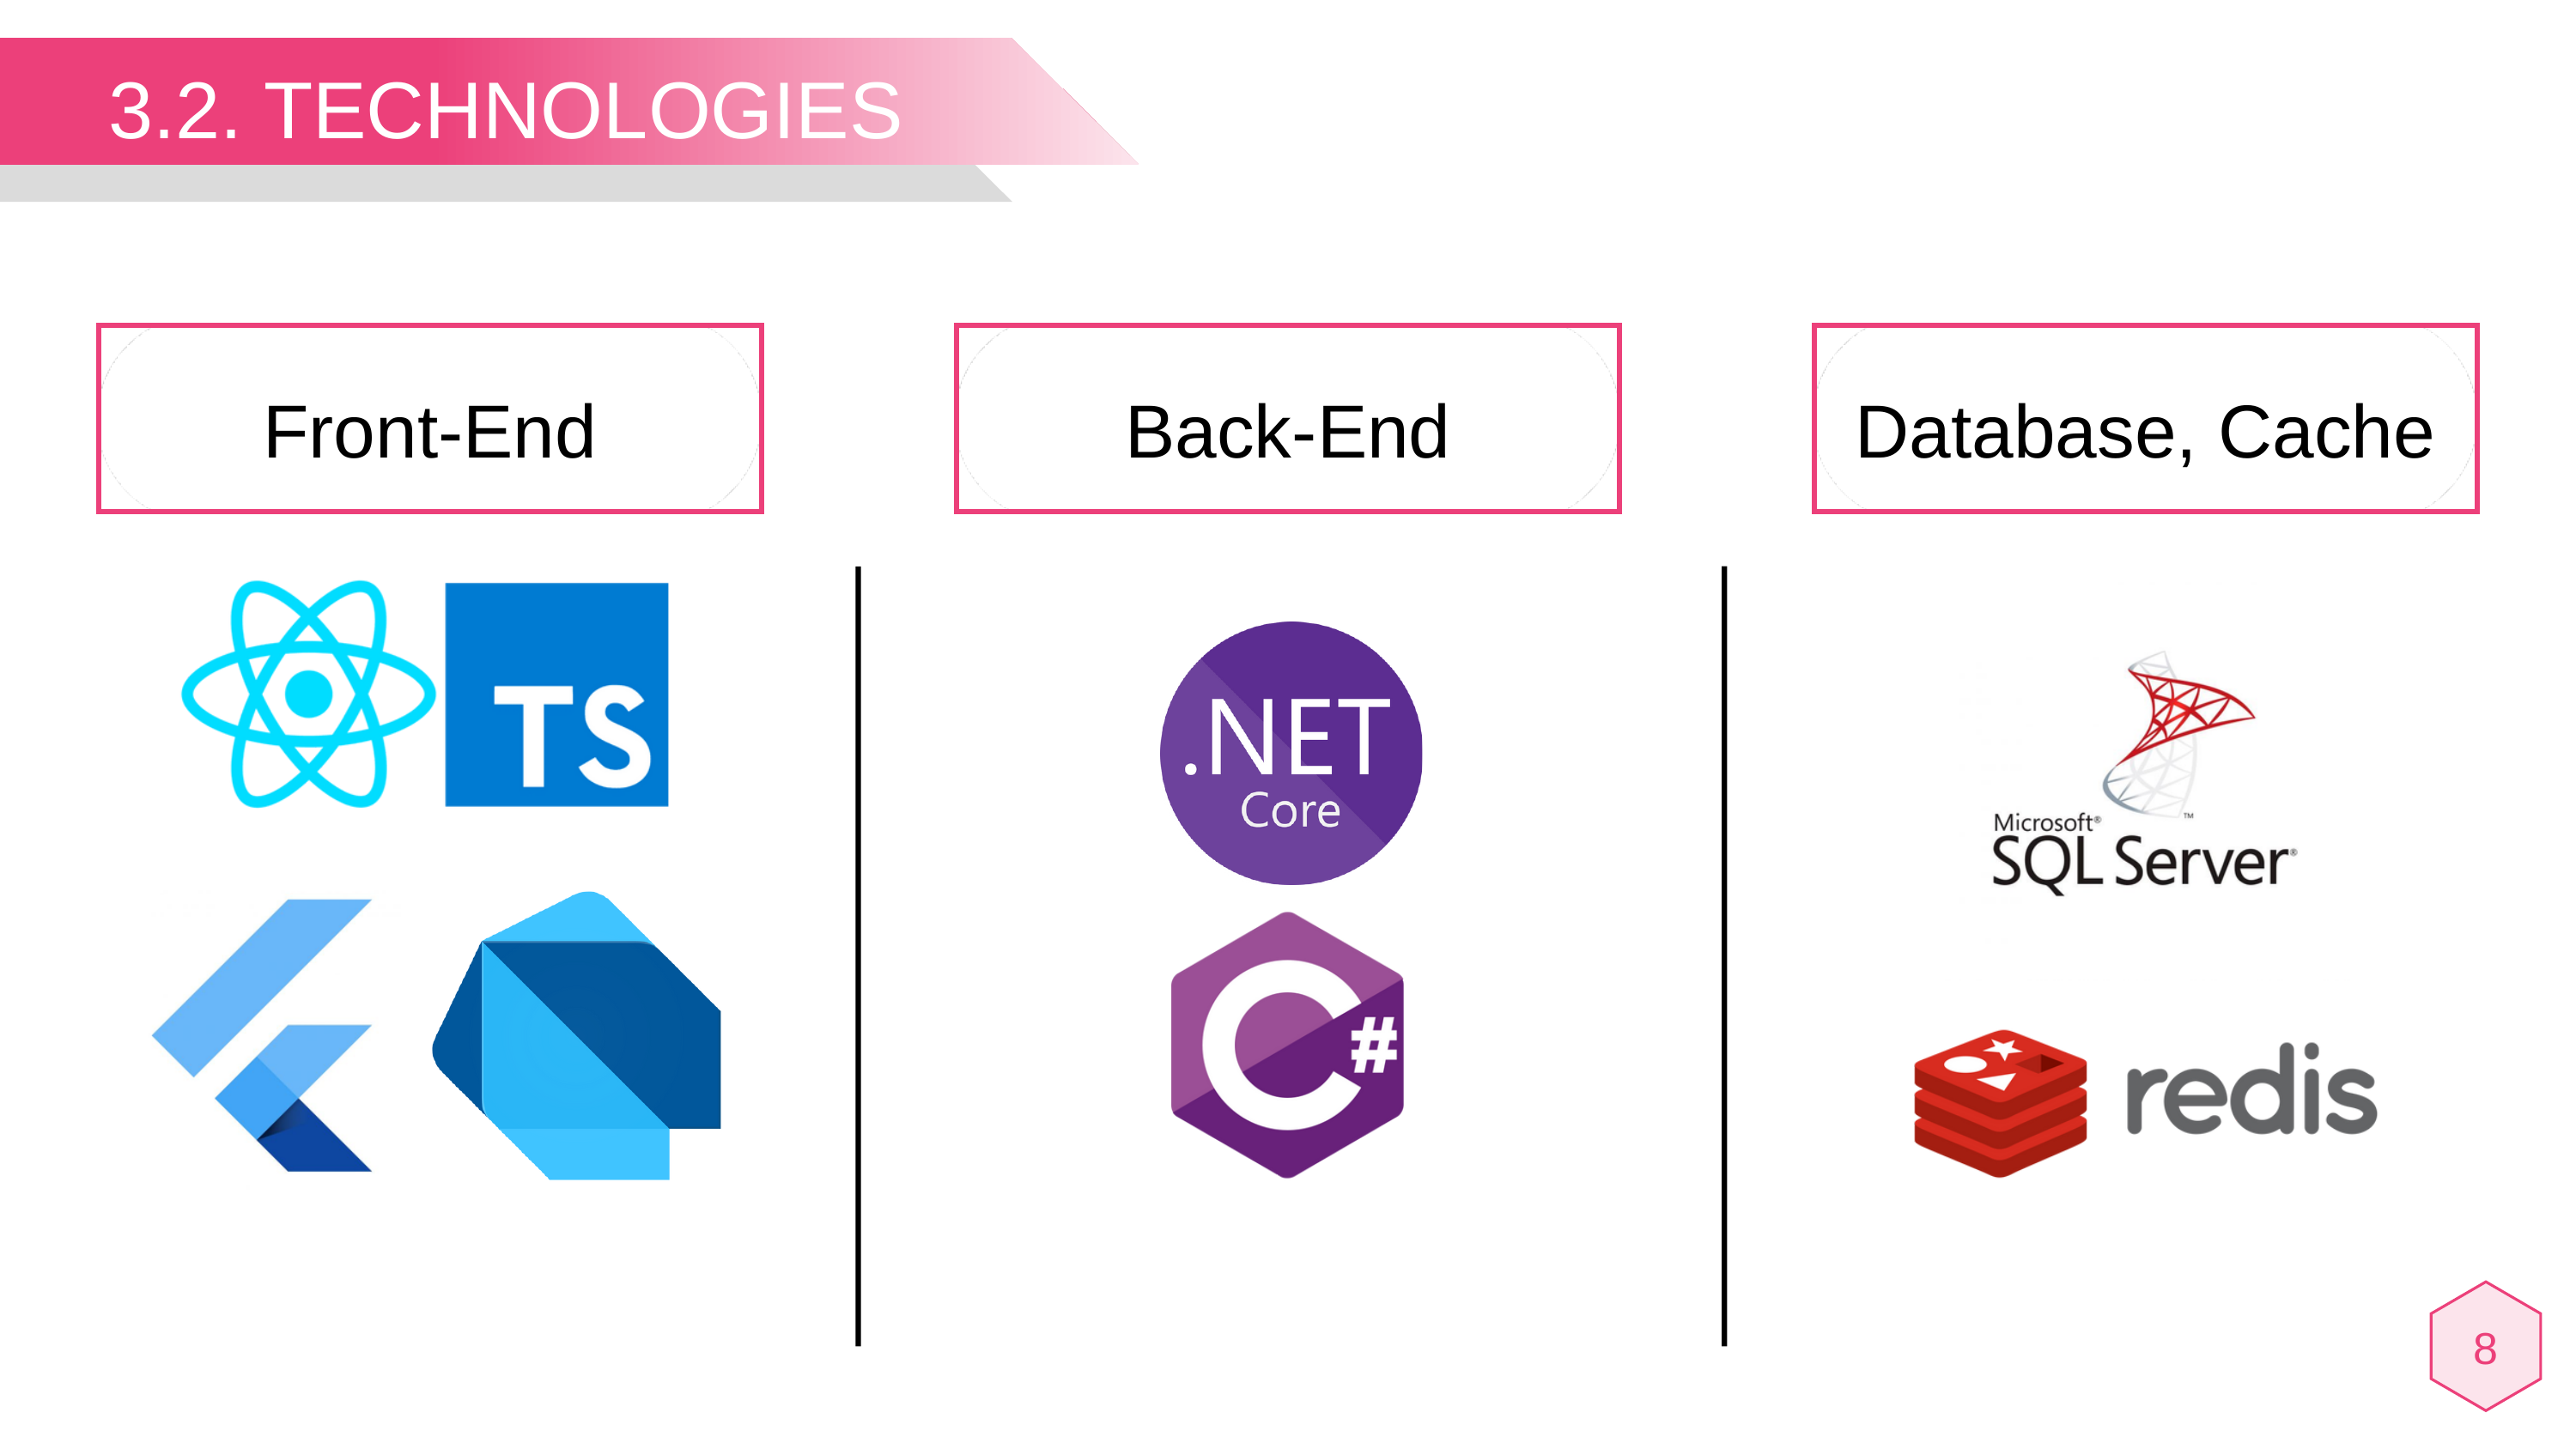

3.2. TECHNOLOGIES

Front-End

Back-End

Database, Cache

8